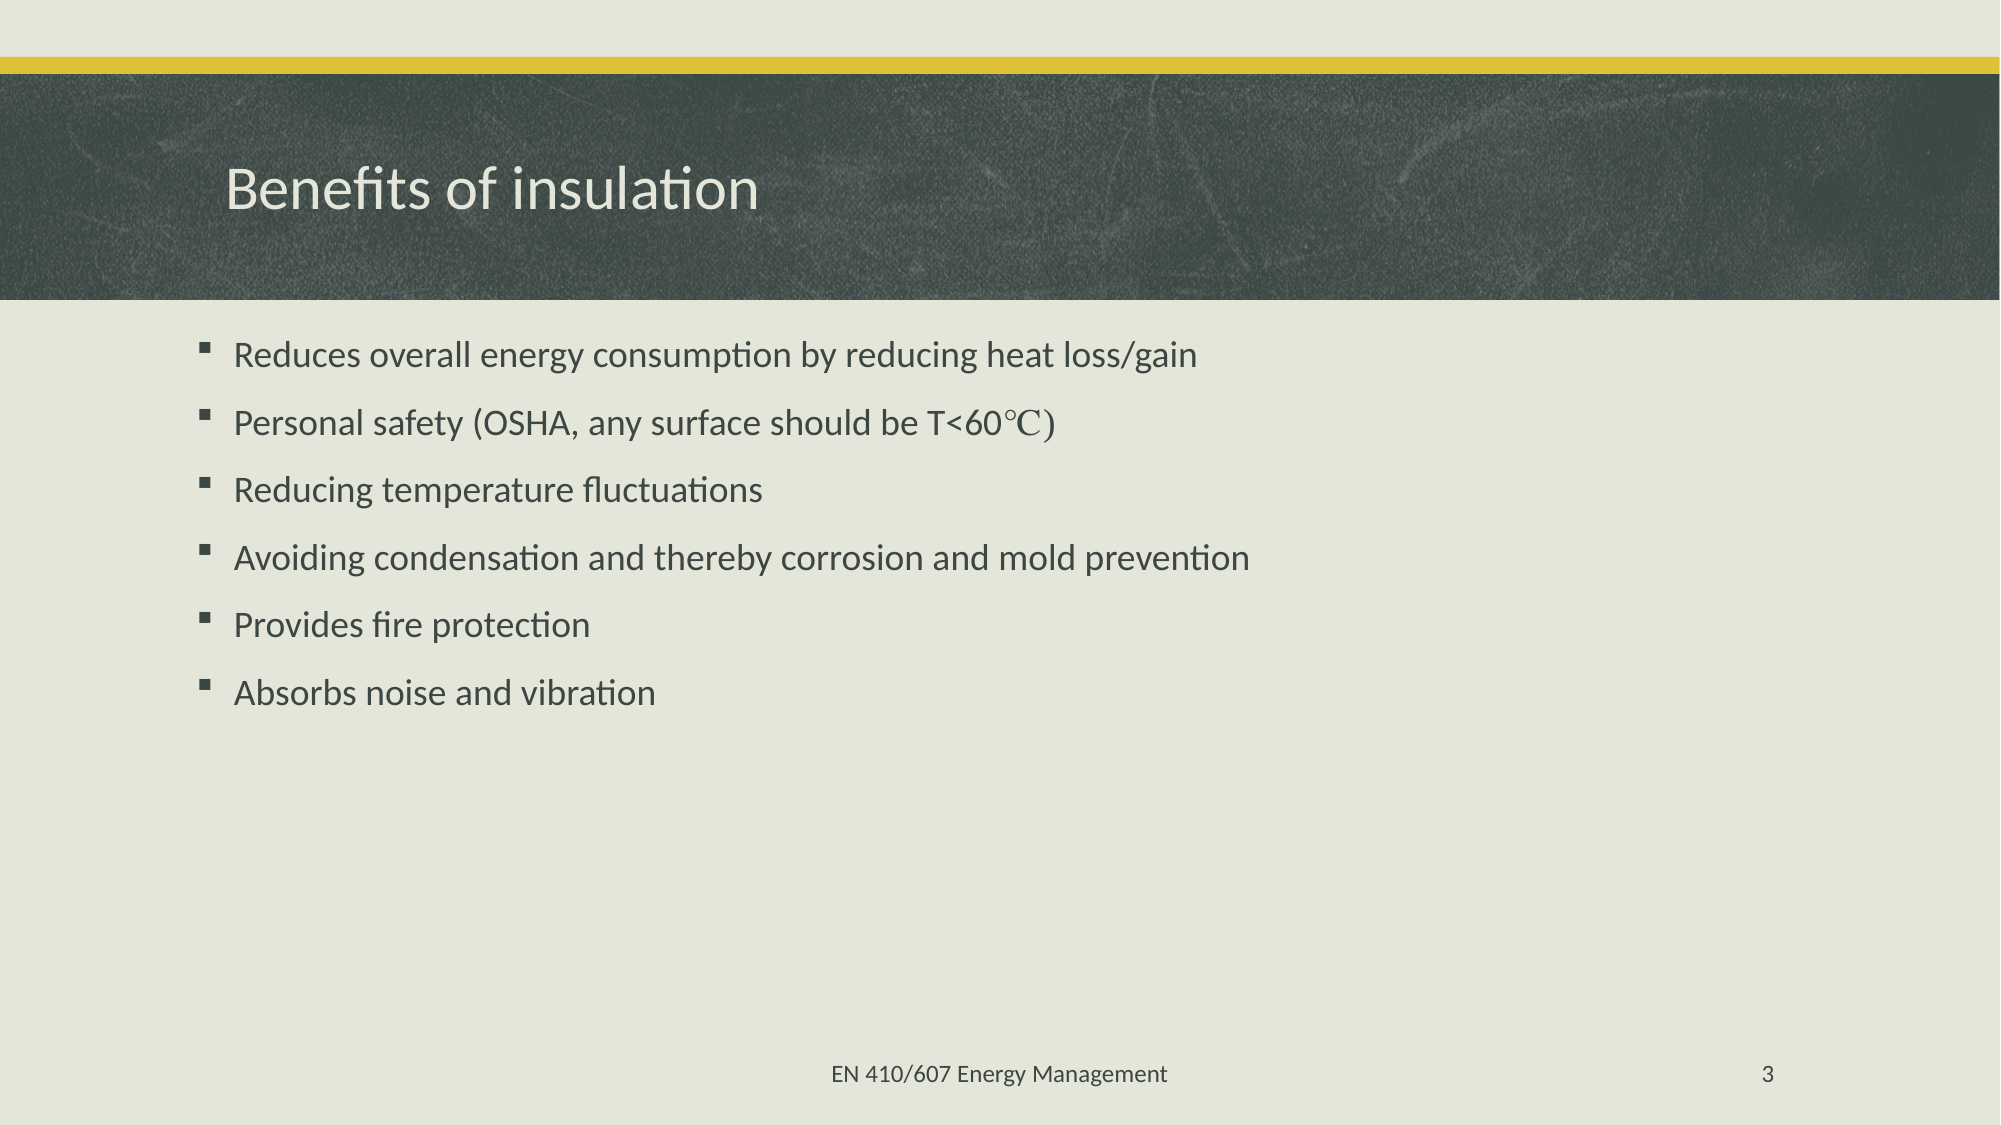

# Benefits of insulation
Reduces overall energy consumption by reducing heat loss/gain
Personal safety (OSHA, any surface should be T<60℃)
Reducing temperature fluctuations
Avoiding condensation and thereby corrosion and mold prevention
Provides fire protection
Absorbs noise and vibration

EN 410/607 Energy Management
3